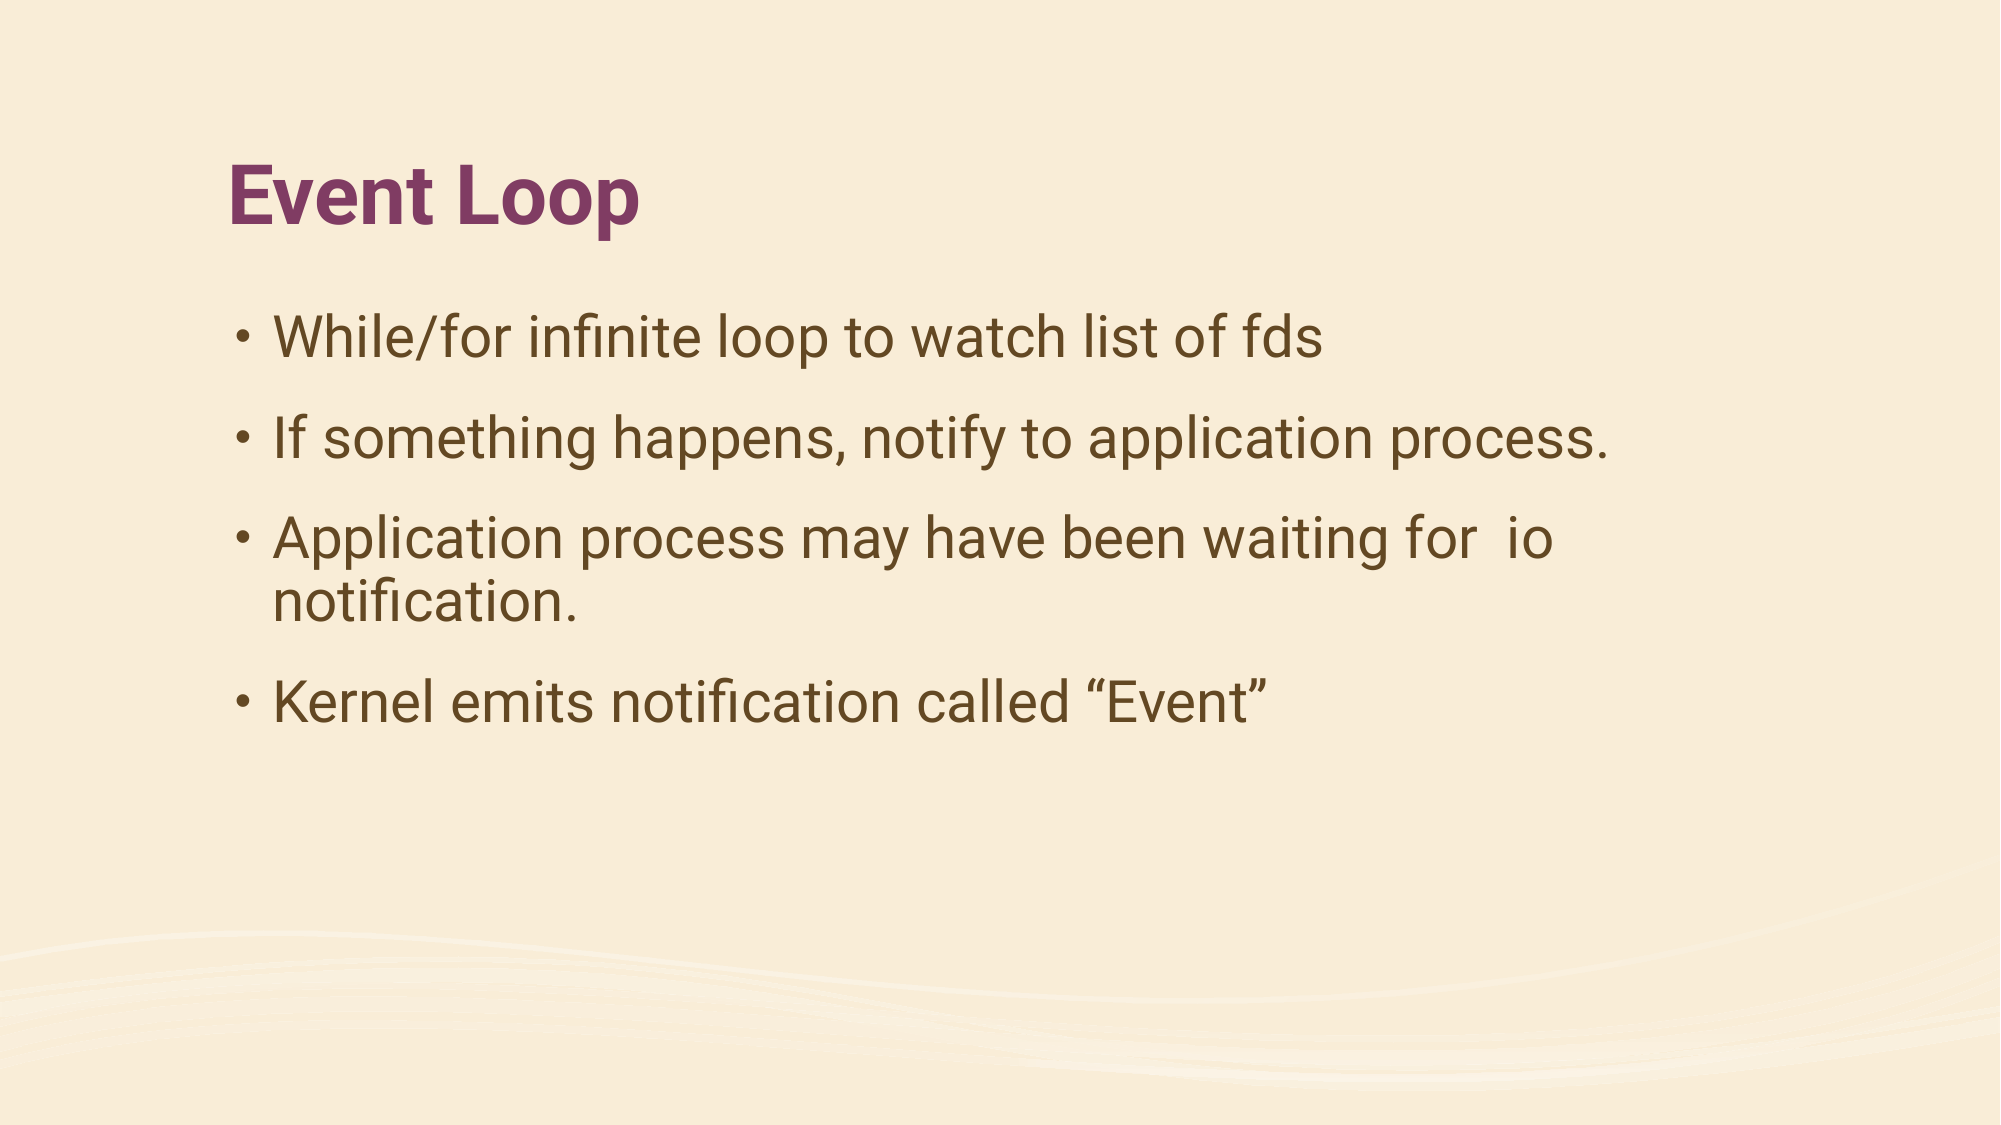

# Event Loop
While/for infinite loop to watch list of fds
If something happens, notify to application process.
Application process may have been waiting for  io notification.
Kernel emits notification called “Event”